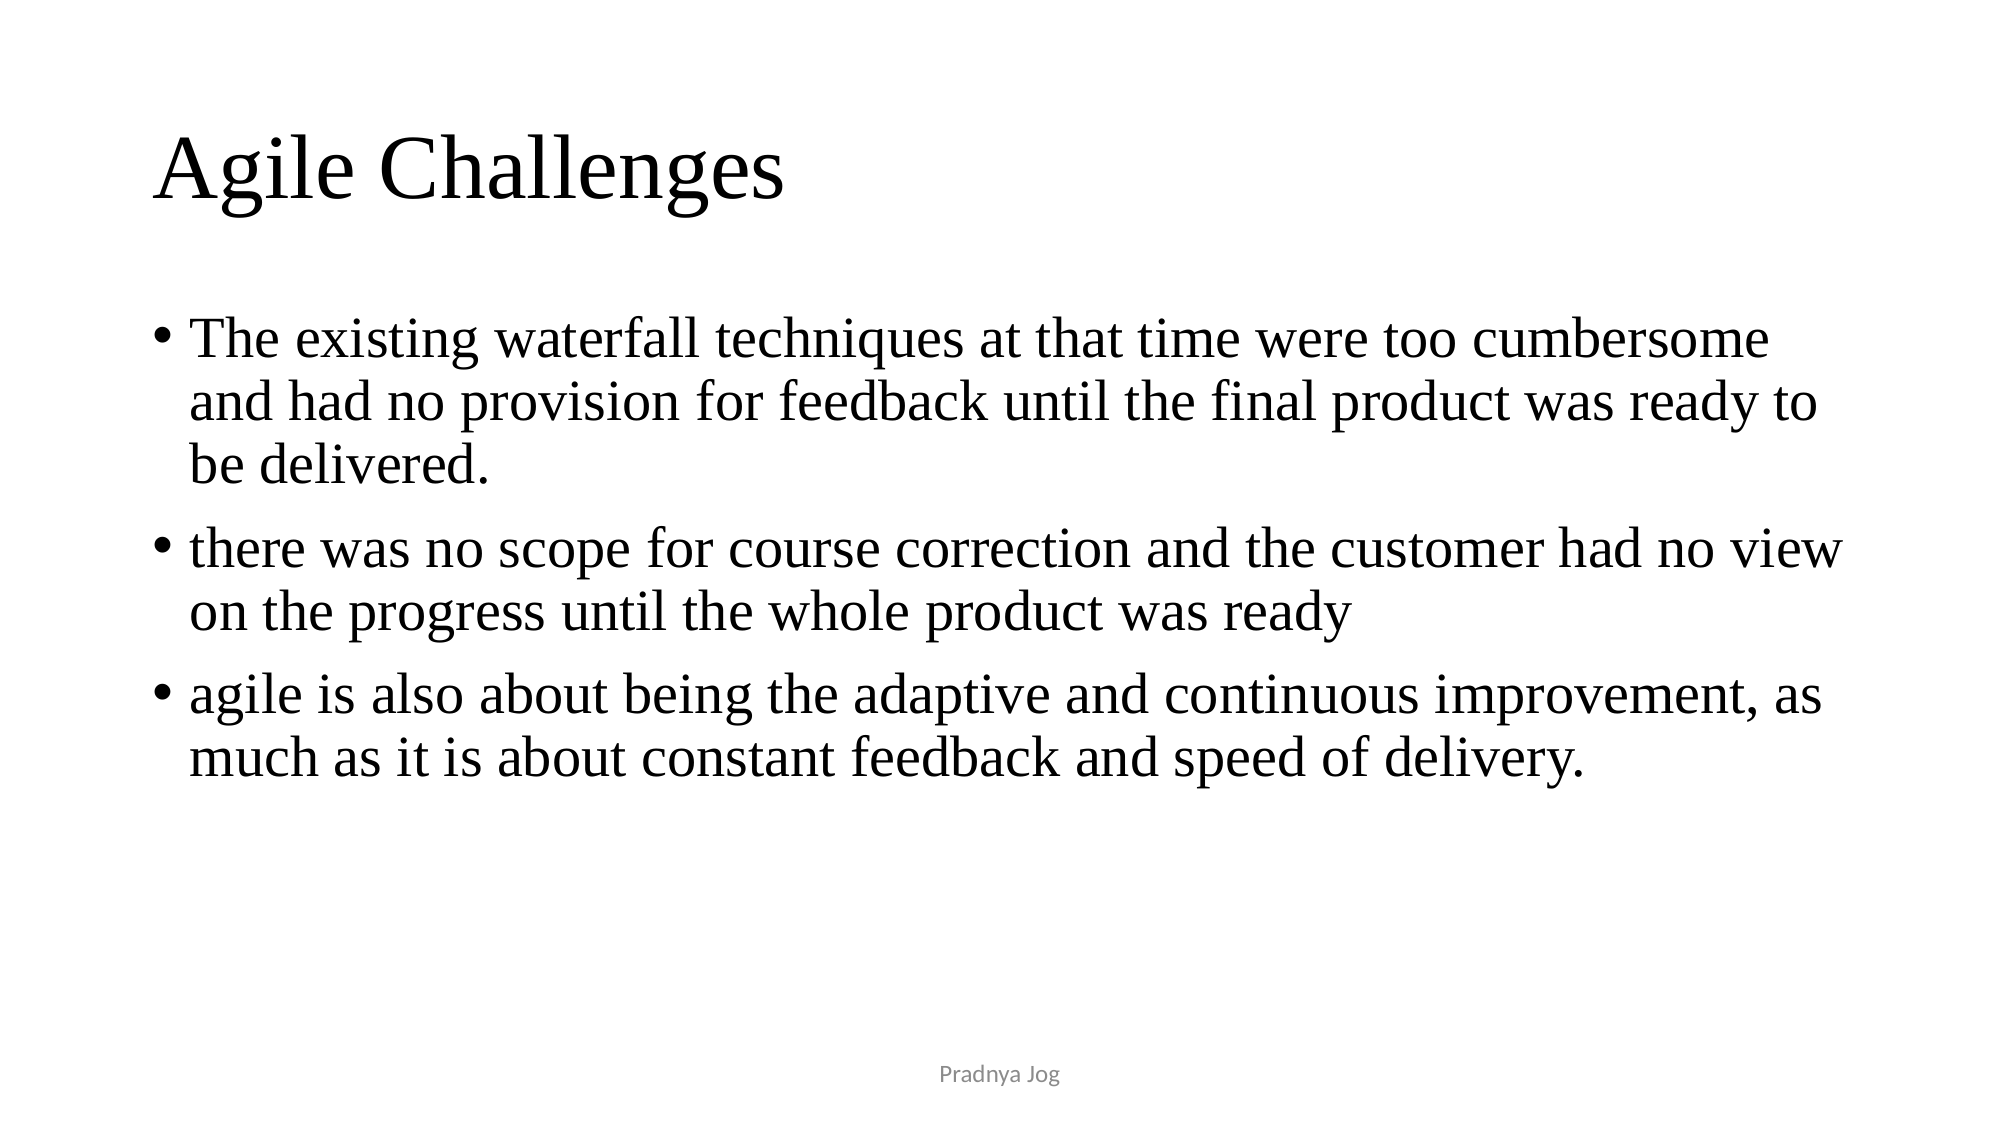

# Agile Challenges
The existing waterfall techniques at that time were too cumbersome and had no provision for feedback until the final product was ready to be delivered.
there was no scope for course correction and the customer had no view on the progress until the whole product was ready
agile is also about being the adaptive and continuous improvement, as much as it is about constant feedback and speed of delivery.

Pradnya Jog